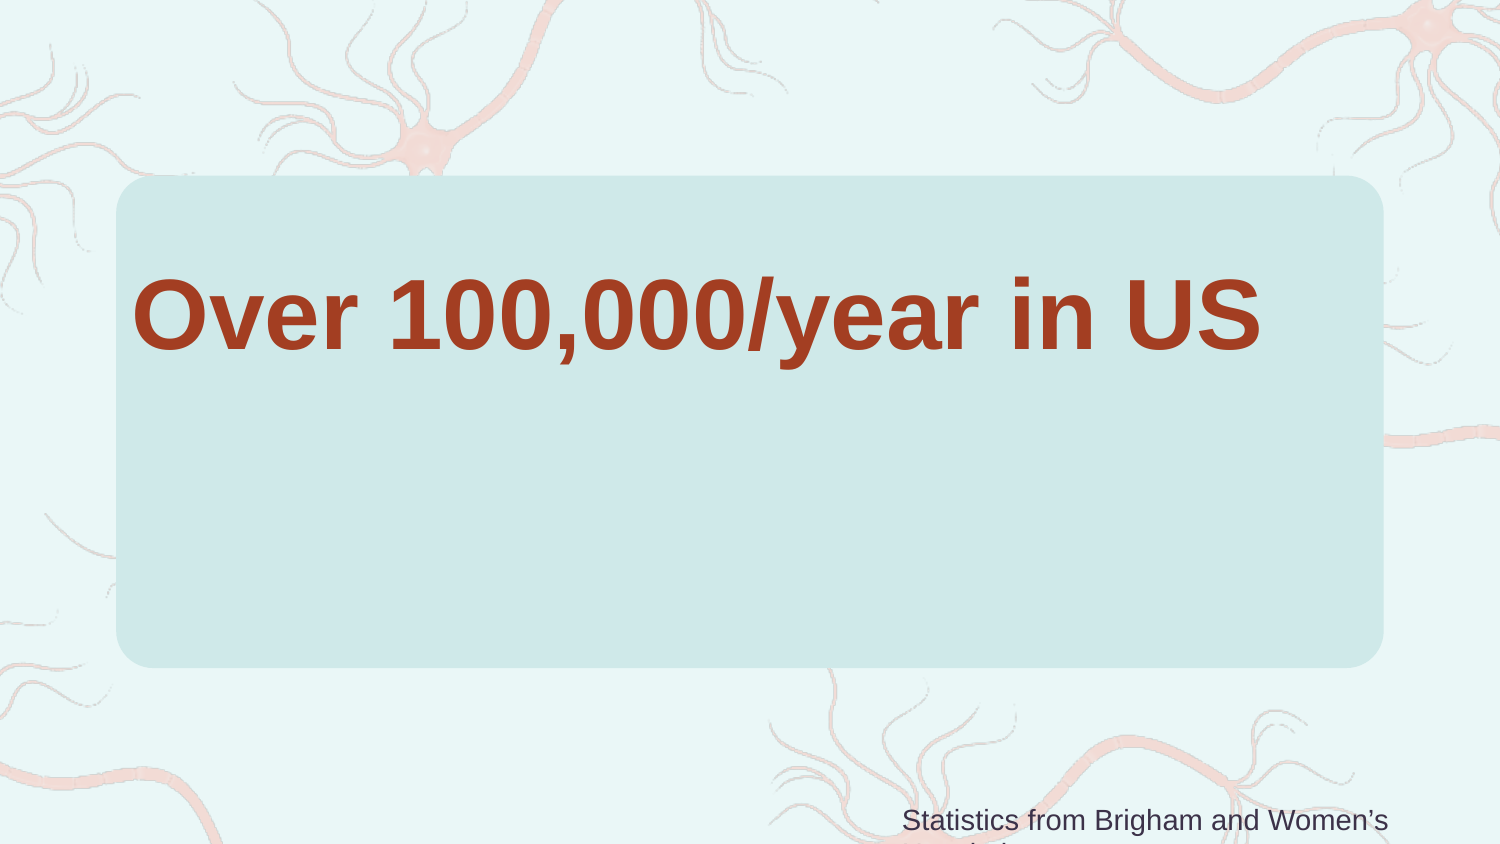

Over 100,000/year in US
Statistics from Brigham and Women’s Hospital